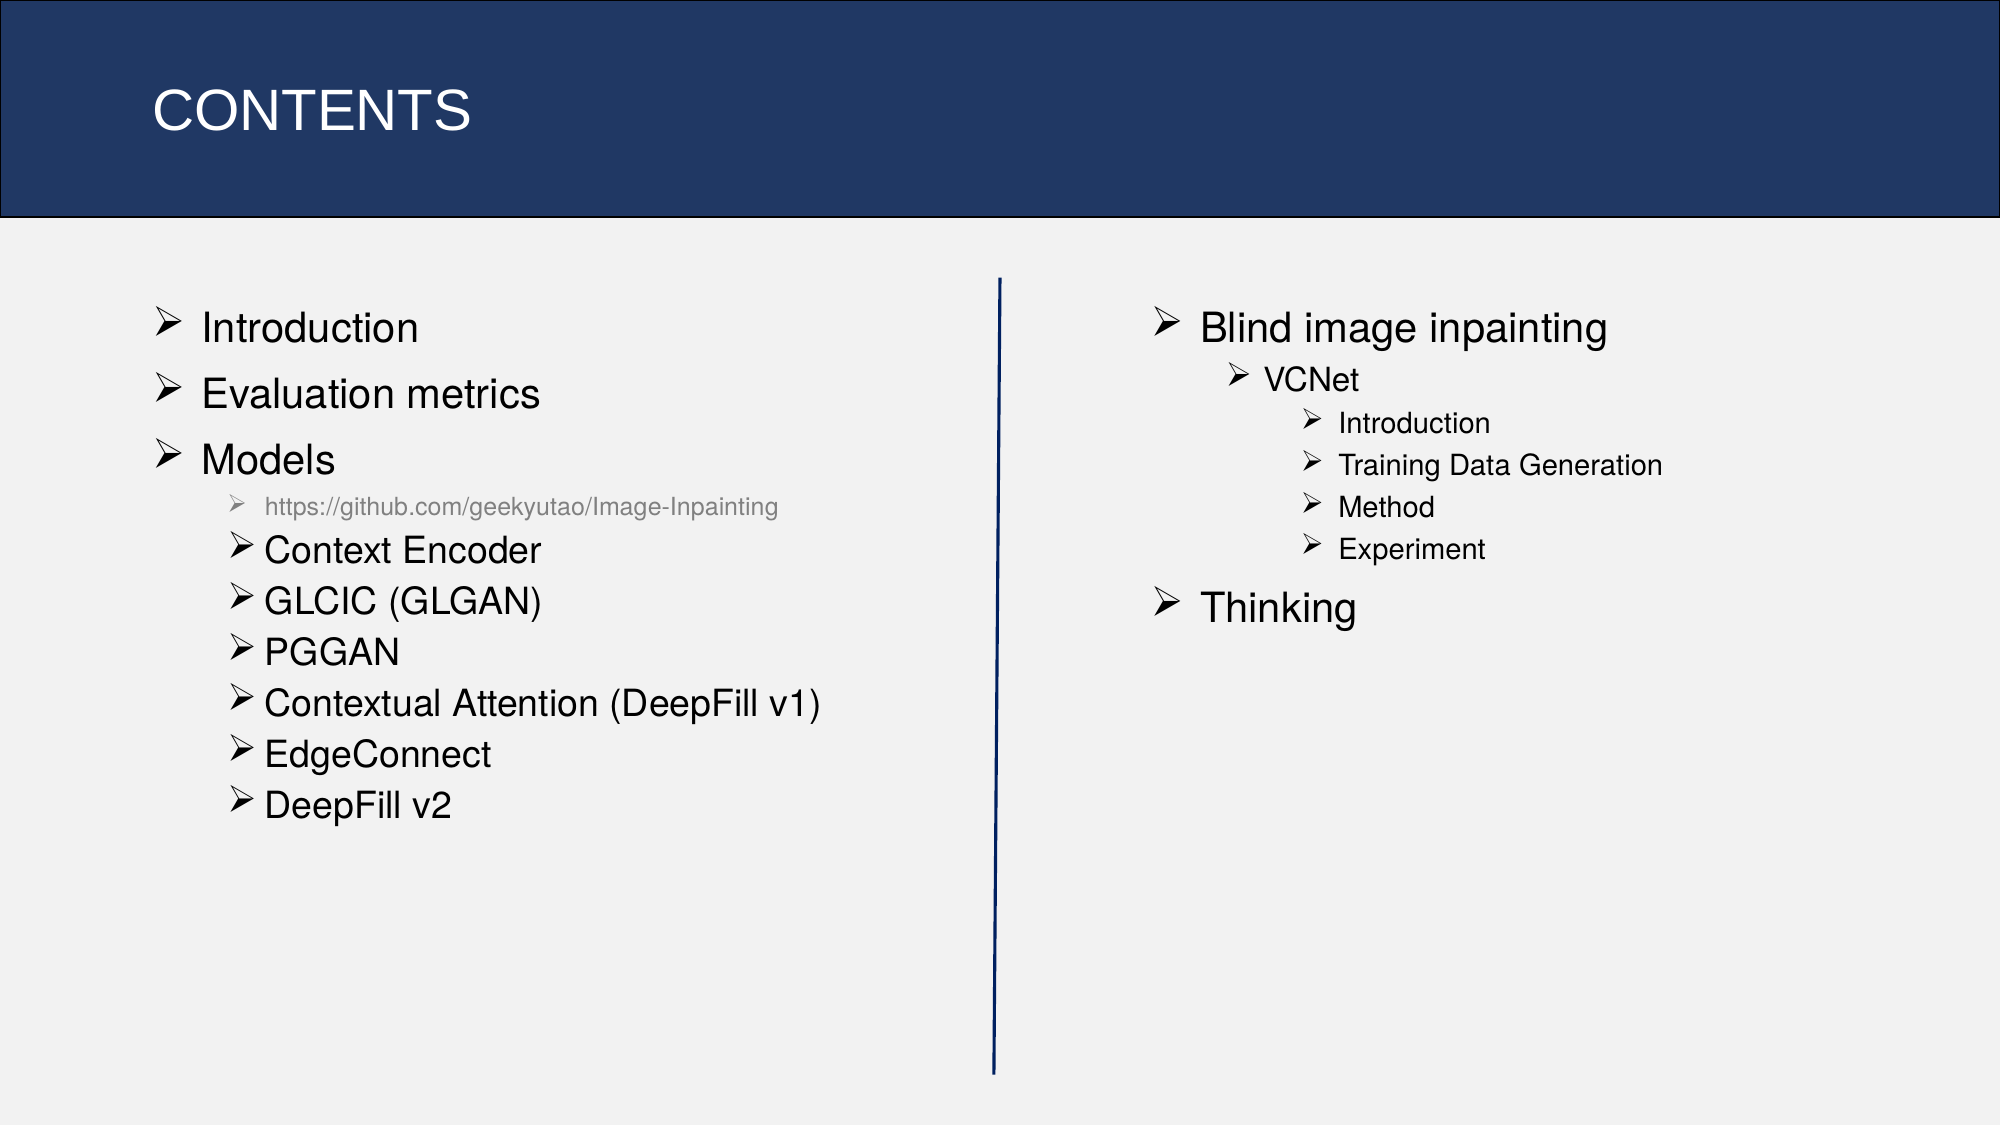

# CONTENTS
 Introduction
 Evaluation metrics
 Models
https://github.com/geekyutao/Image-Inpainting
Context Encoder
GLCIC (GLGAN)
PGGAN
Contextual Attention (DeepFill v1)
EdgeConnect
DeepFill v2
 Blind image inpainting
VCNet
Introduction
Training Data Generation
Method
Experiment
 Thinking